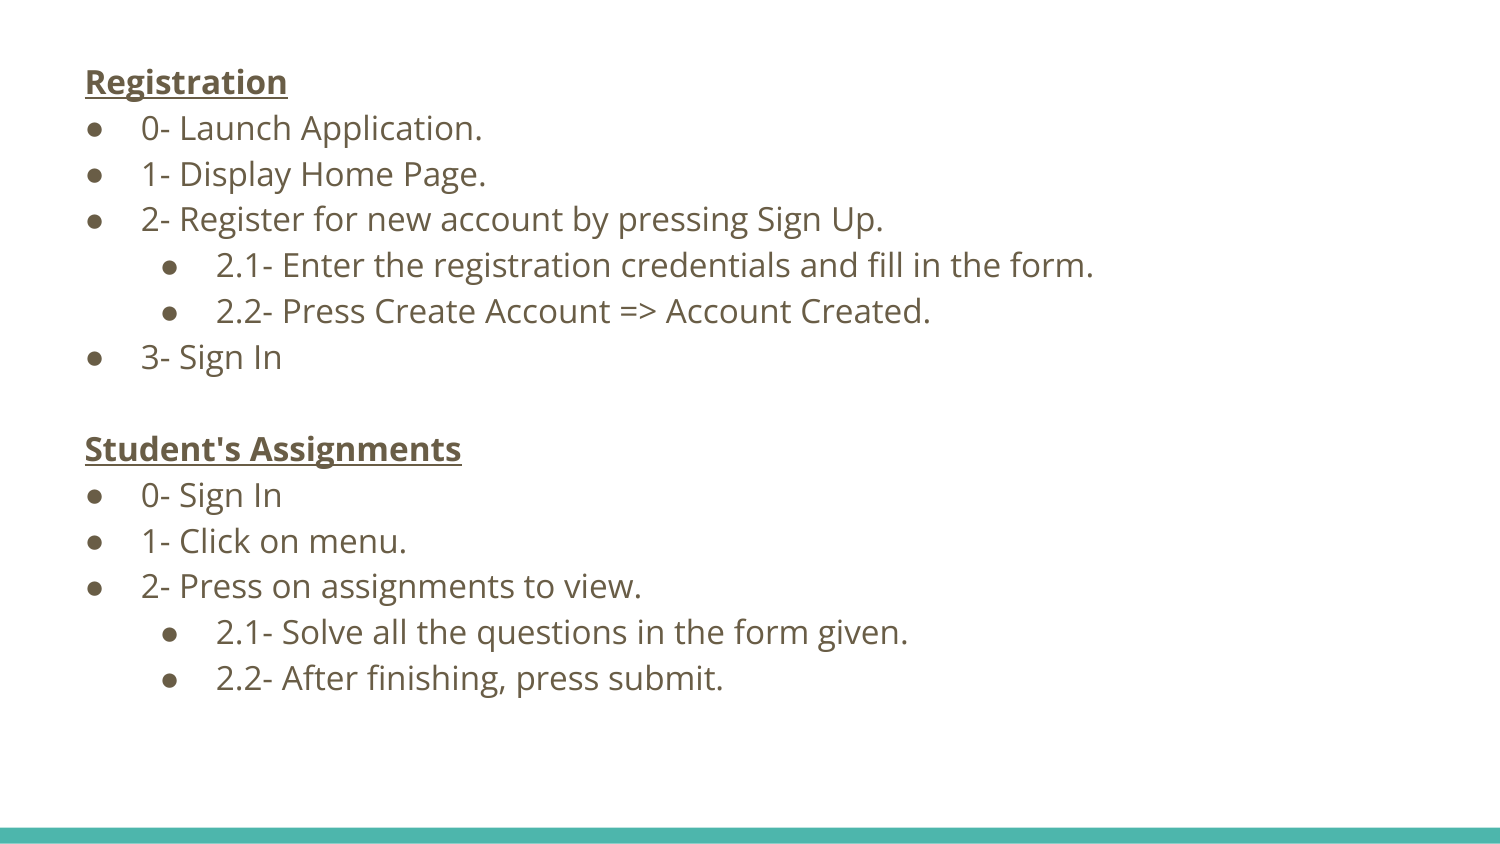

Registration
0- Launch Application.
1- Display Home Page.
2- Register for new account by pressing Sign Up.
2.1- Enter the registration credentials and fill in the form.
2.2- Press Create Account => Account Created.
3- Sign In

Student's Assignments
0- Sign In
1- Click on menu.
2- Press on assignments to view.
2.1- Solve all the questions in the form given.
2.2- After finishing, press submit.